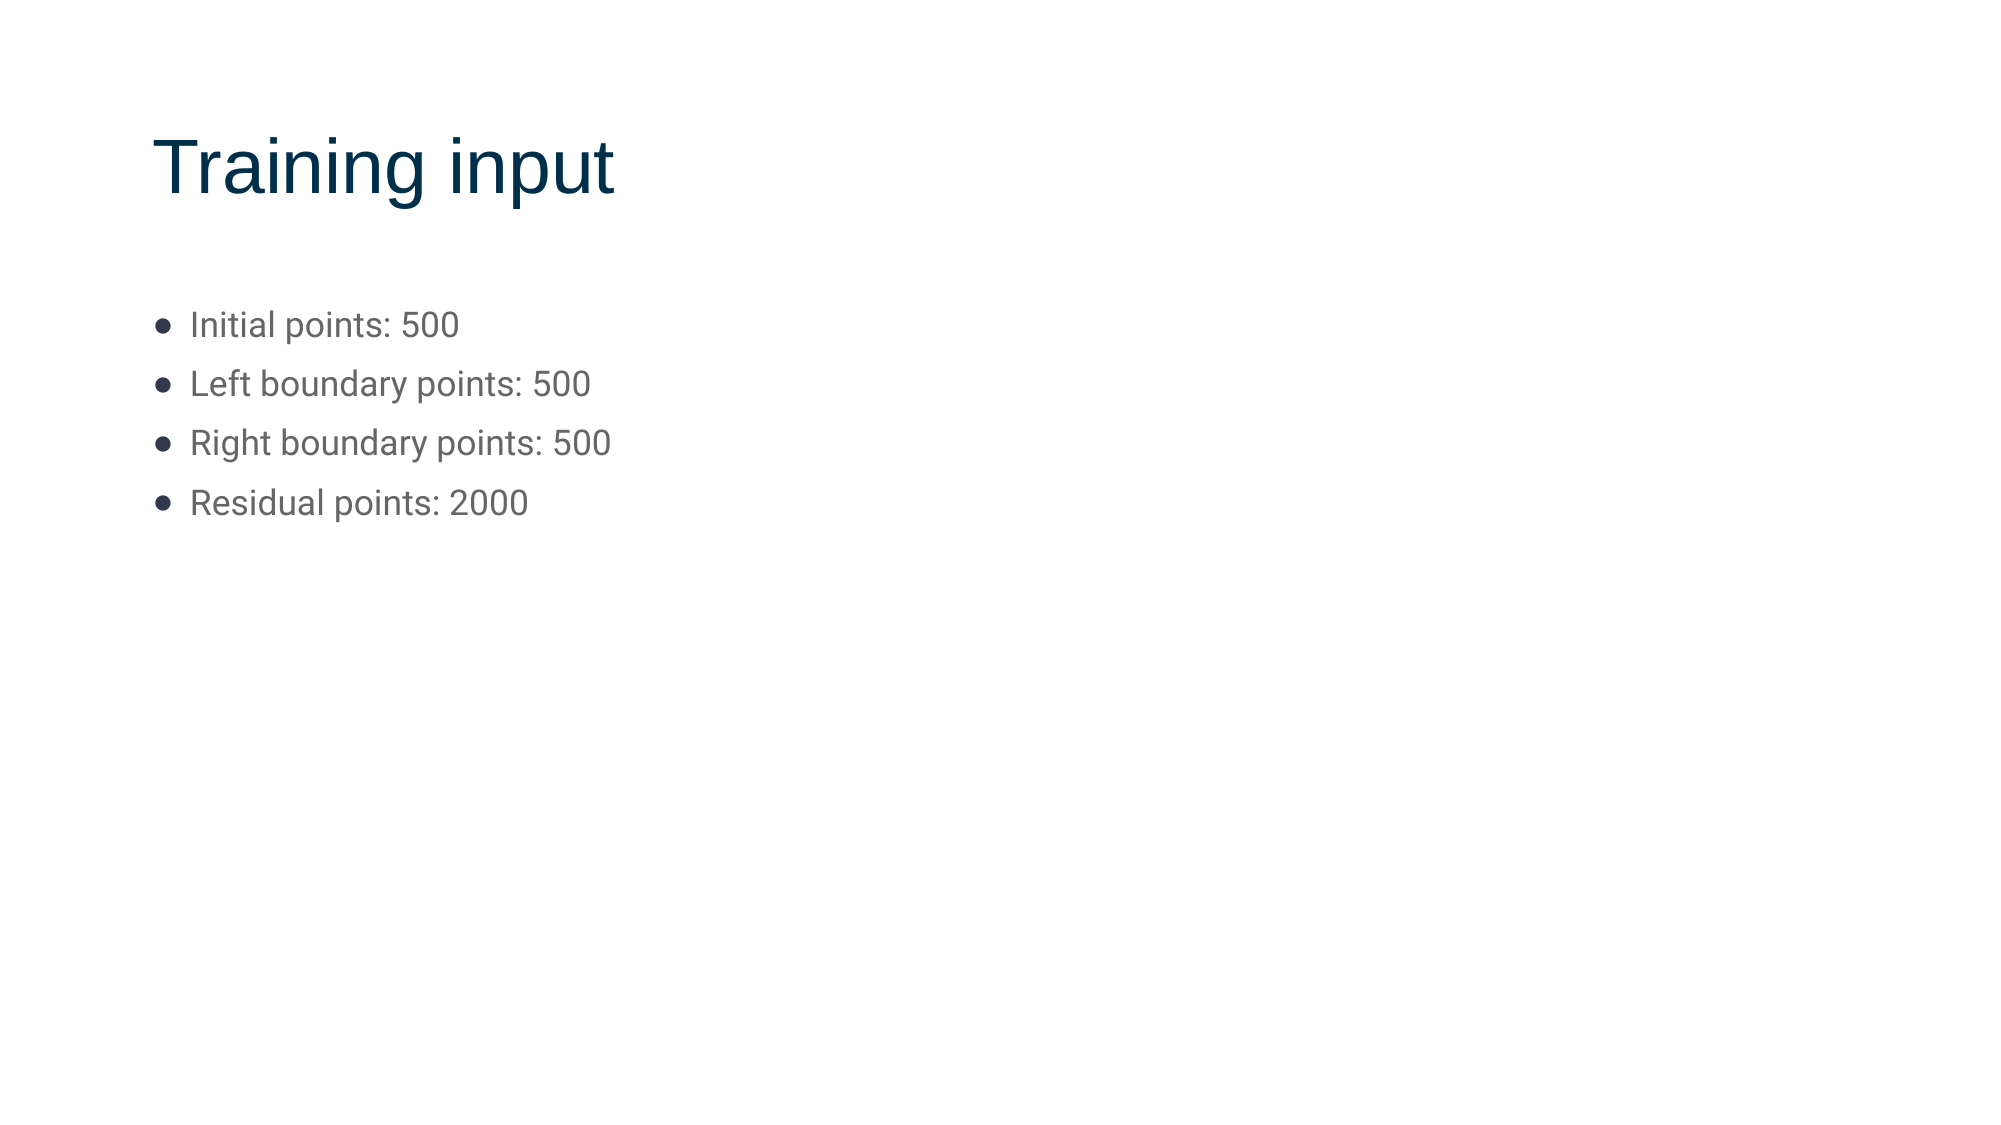

# Training input
Initial points: 500
Left boundary points: 500
Right boundary points: 500
Residual points: 2000